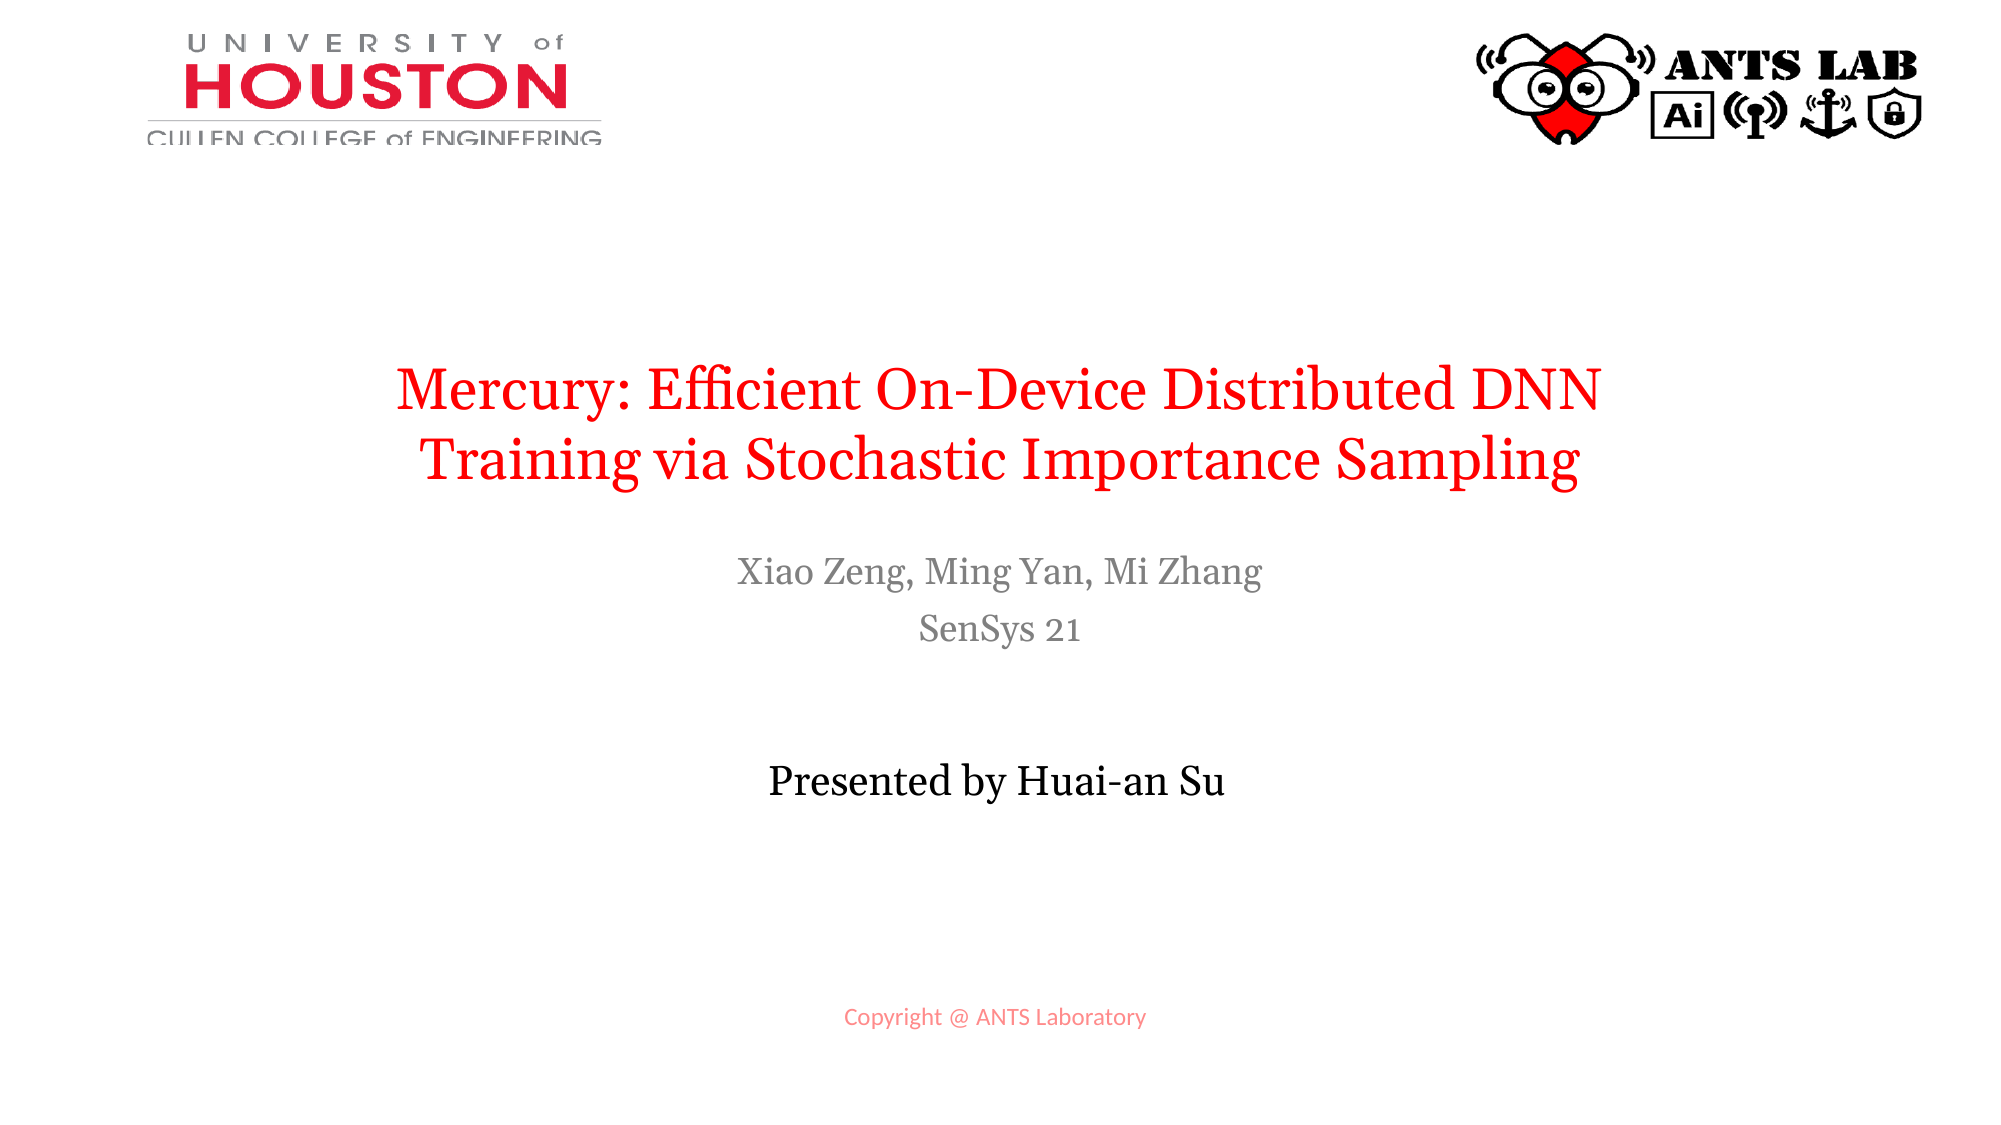

# Mercury: Efficient On-Device Distributed DNN Training via Stochastic Importance Sampling
Xiao Zeng, Ming Yan, Mi Zhang
SenSys 21
       Presented by Huai-an Su
Copyright @ ANTS Laboratory